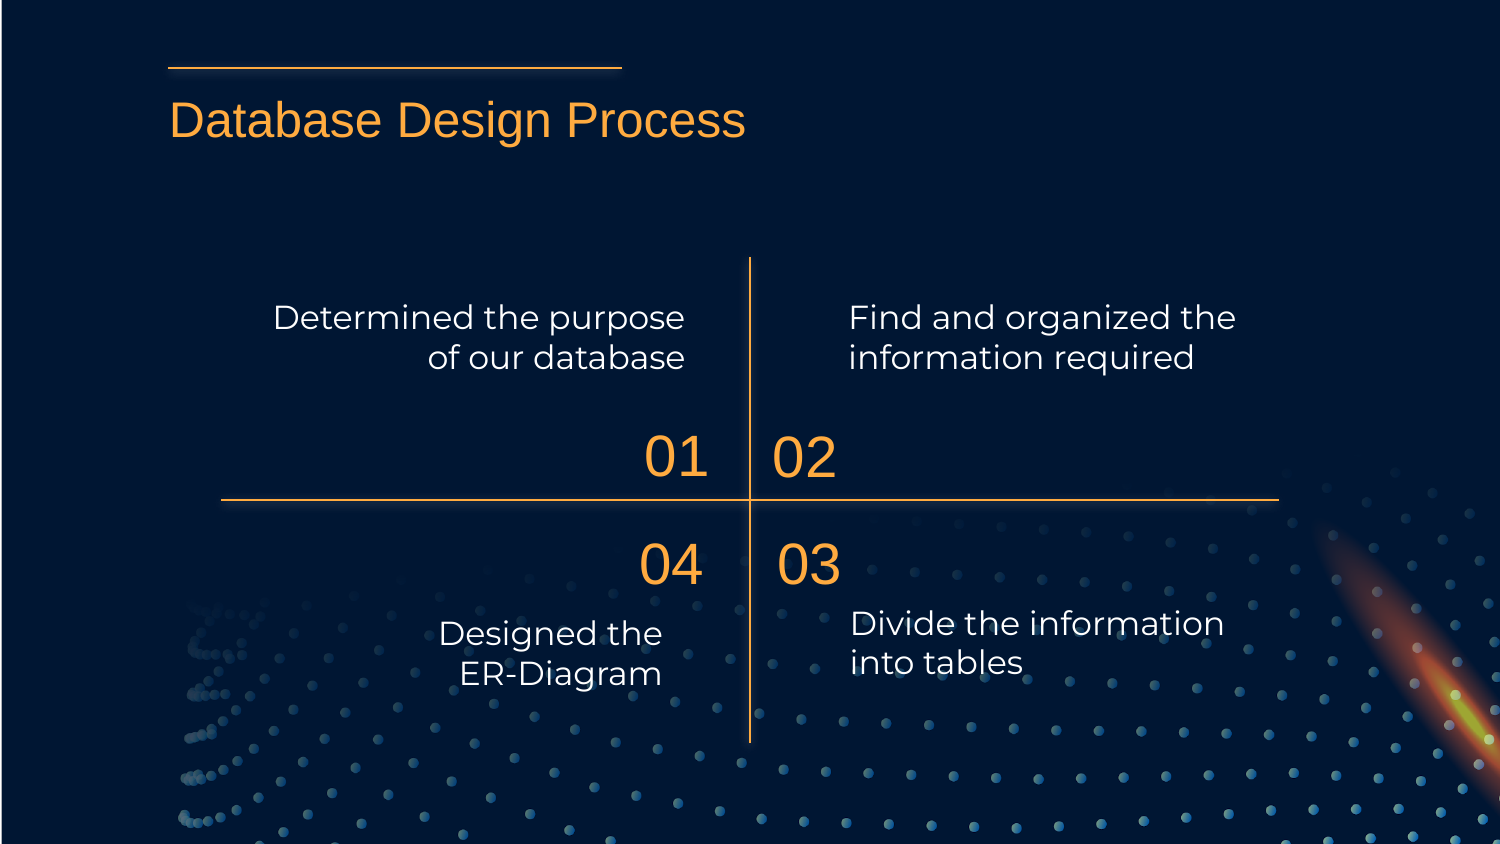

# Database Design Process
Determined the purpose of our database
Find and organized the information required
01
02
04
03
Divide the information into tables
Designed the ER-Diagram